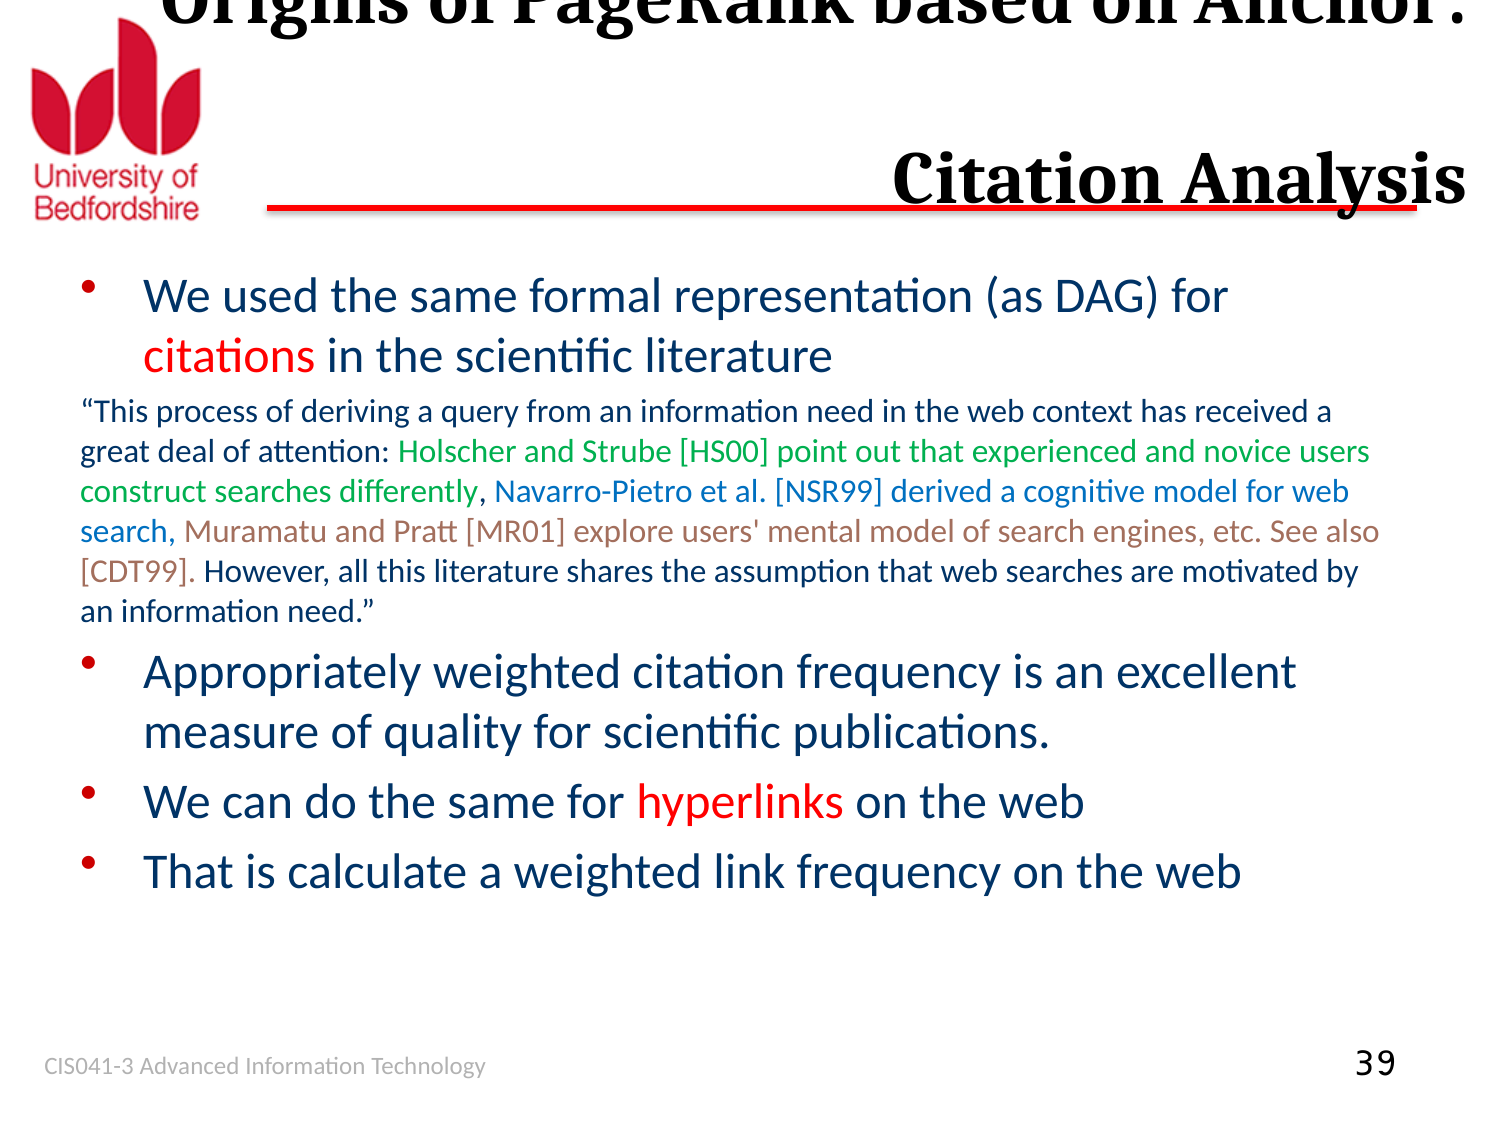

# Origins of PageRank based on Anchor: Citation Analysis
We used the same formal representation (as DAG) for citations in the scientific literature
“This process of deriving a query from an information need in the web context has received a great deal of attention: Holscher and Strube [HS00] point out that experienced and novice users construct searches differently, Navarro-Pietro et al. [NSR99] derived a cognitive model for web search, Muramatu and Pratt [MR01] explore users' mental model of search engines, etc. See also [CDT99]. However, all this literature shares the assumption that web searches are motivated by an information need.”
Appropriately weighted citation frequency is an excellent measure of quality for scientific publications.
We can do the same for hyperlinks on the web
That is calculate a weighted link frequency on the web
CIS041-3 Advanced Information Technology